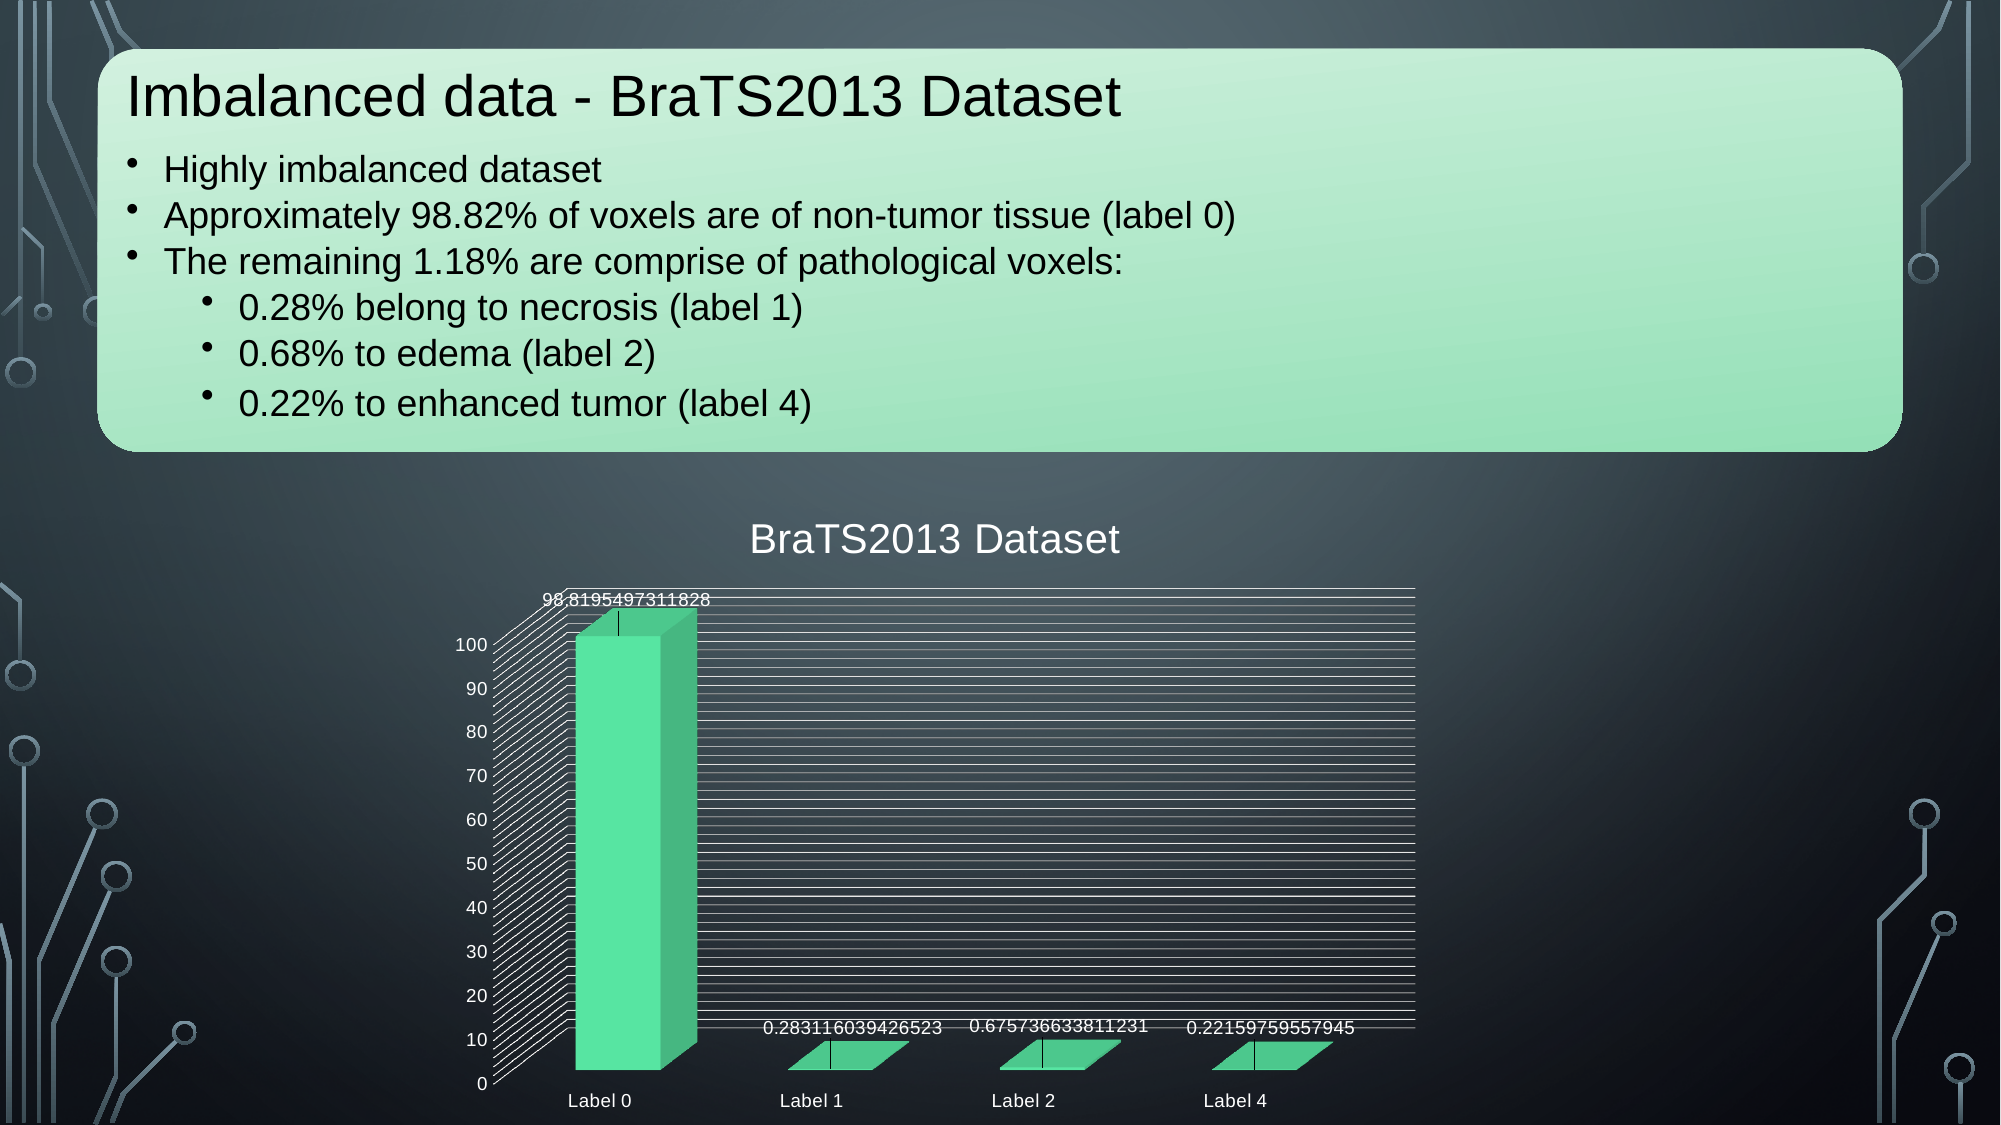

Imbalanced data - BraTS2013 Dataset
Highly imbalanced dataset
Approximately 98.82% of voxels are of non-tumor tissue (label 0)
The remaining 1.18% are comprise of pathological voxels:
0.28% belong to necrosis (label 1)
0.68% to edema (label 2)
0.22% to enhanced tumor (label 4)

[unsupported chart]